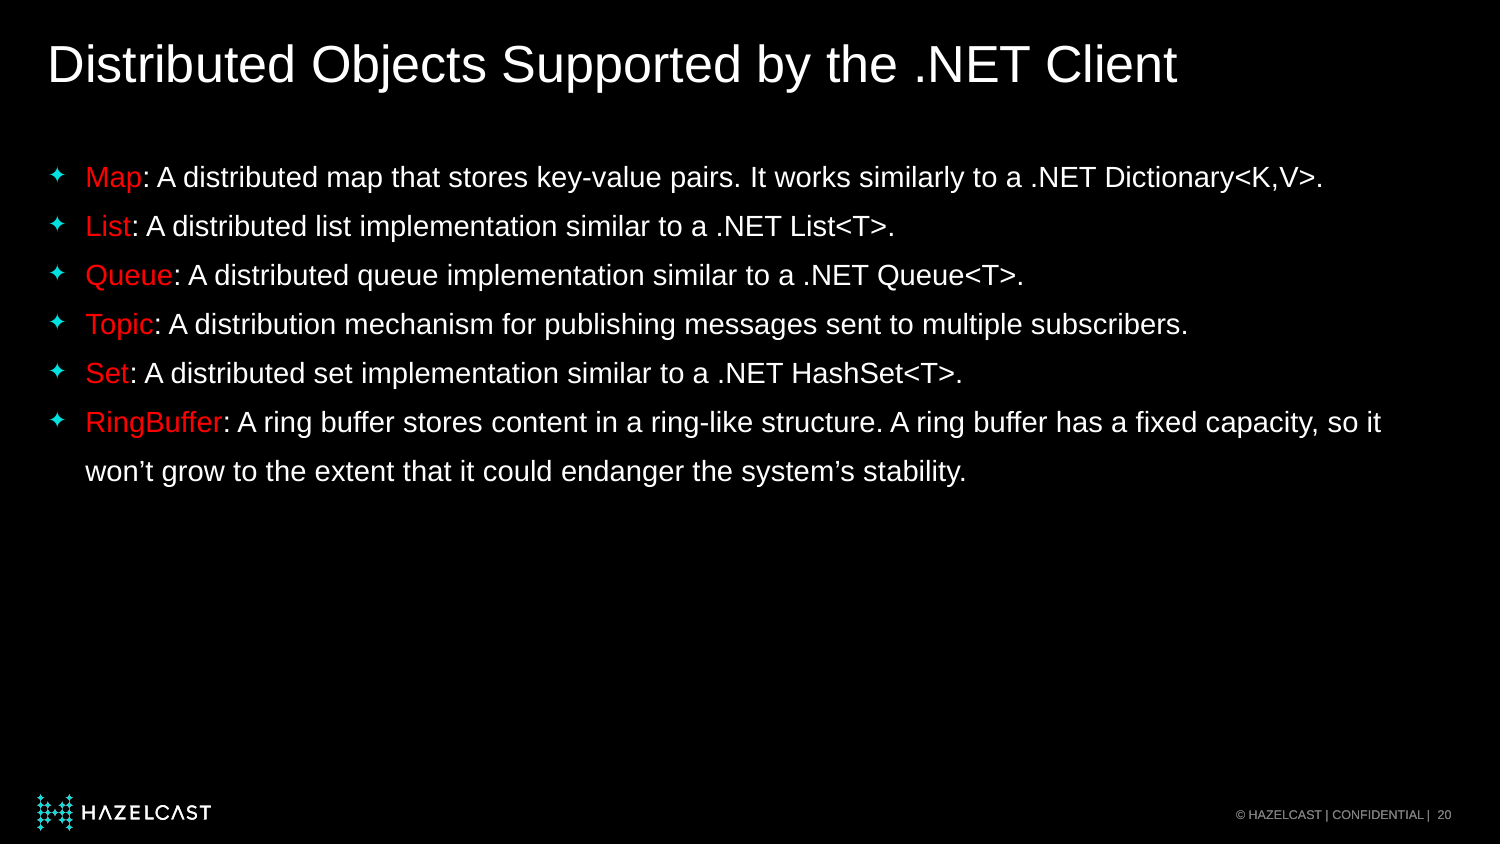

# Distributed Objects Supported by the .NET Client
Map: A distributed map that stores key-value pairs. It works similarly to a .NET Dictionary<K,V>.
List: A distributed list implementation similar to a .NET List<T>.
Queue: A distributed queue implementation similar to a .NET Queue<T>.
Topic: A distribution mechanism for publishing messages sent to multiple subscribers.
Set: A distributed set implementation similar to a .NET HashSet<T>.
RingBuffer: A ring buffer stores content in a ring-like structure. A ring buffer has a fixed capacity, so it won’t grow to the extent that it could endanger the system’s stability.